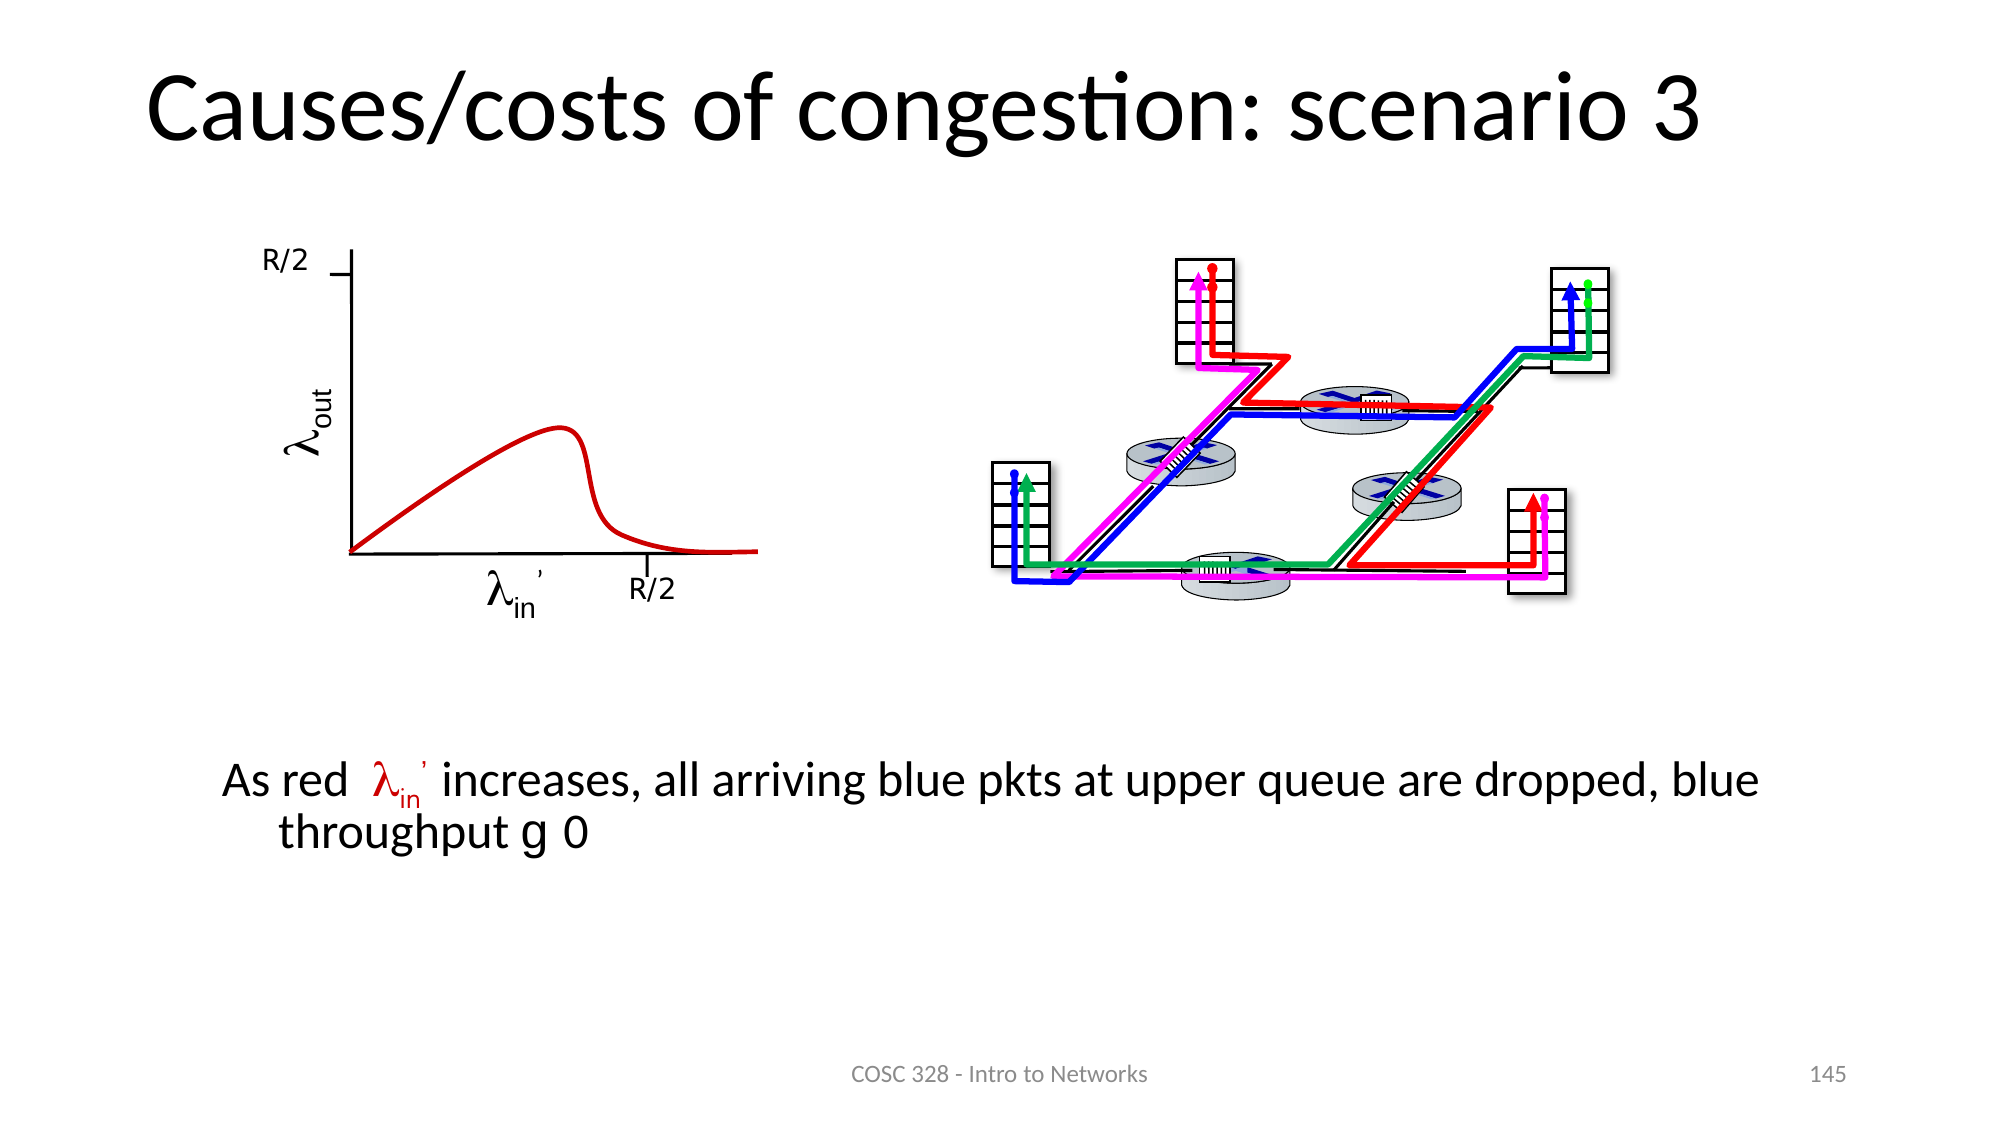

# Causes/costs of congestion: scenario 3
R/2

λout

λin’

R/2

As red  λin’ increases, all arriving blue pkts at upper queue are dropped, blue throughput g 0

COSC 328 - Intro to Networks
145